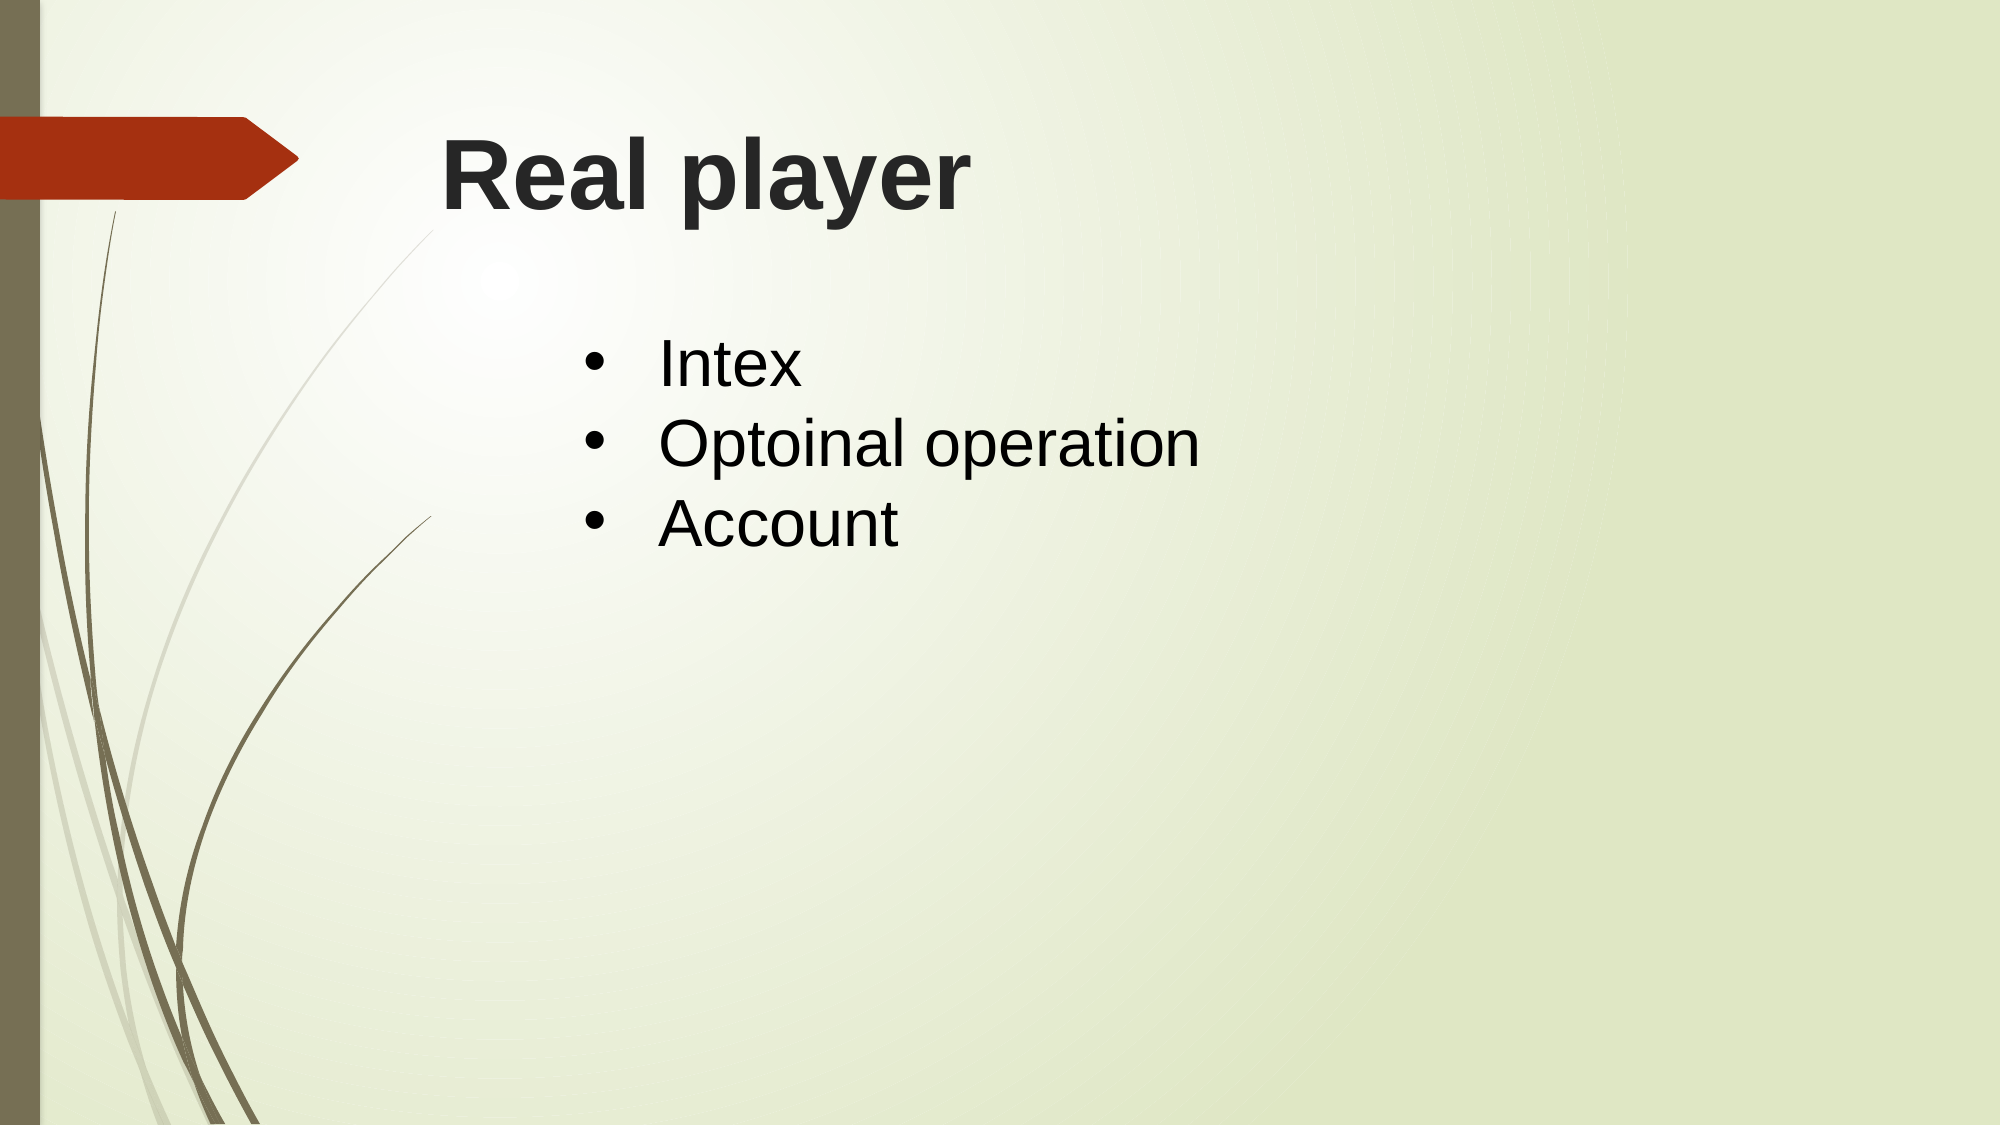

# Real player
Intex
Optoinal operation
Account